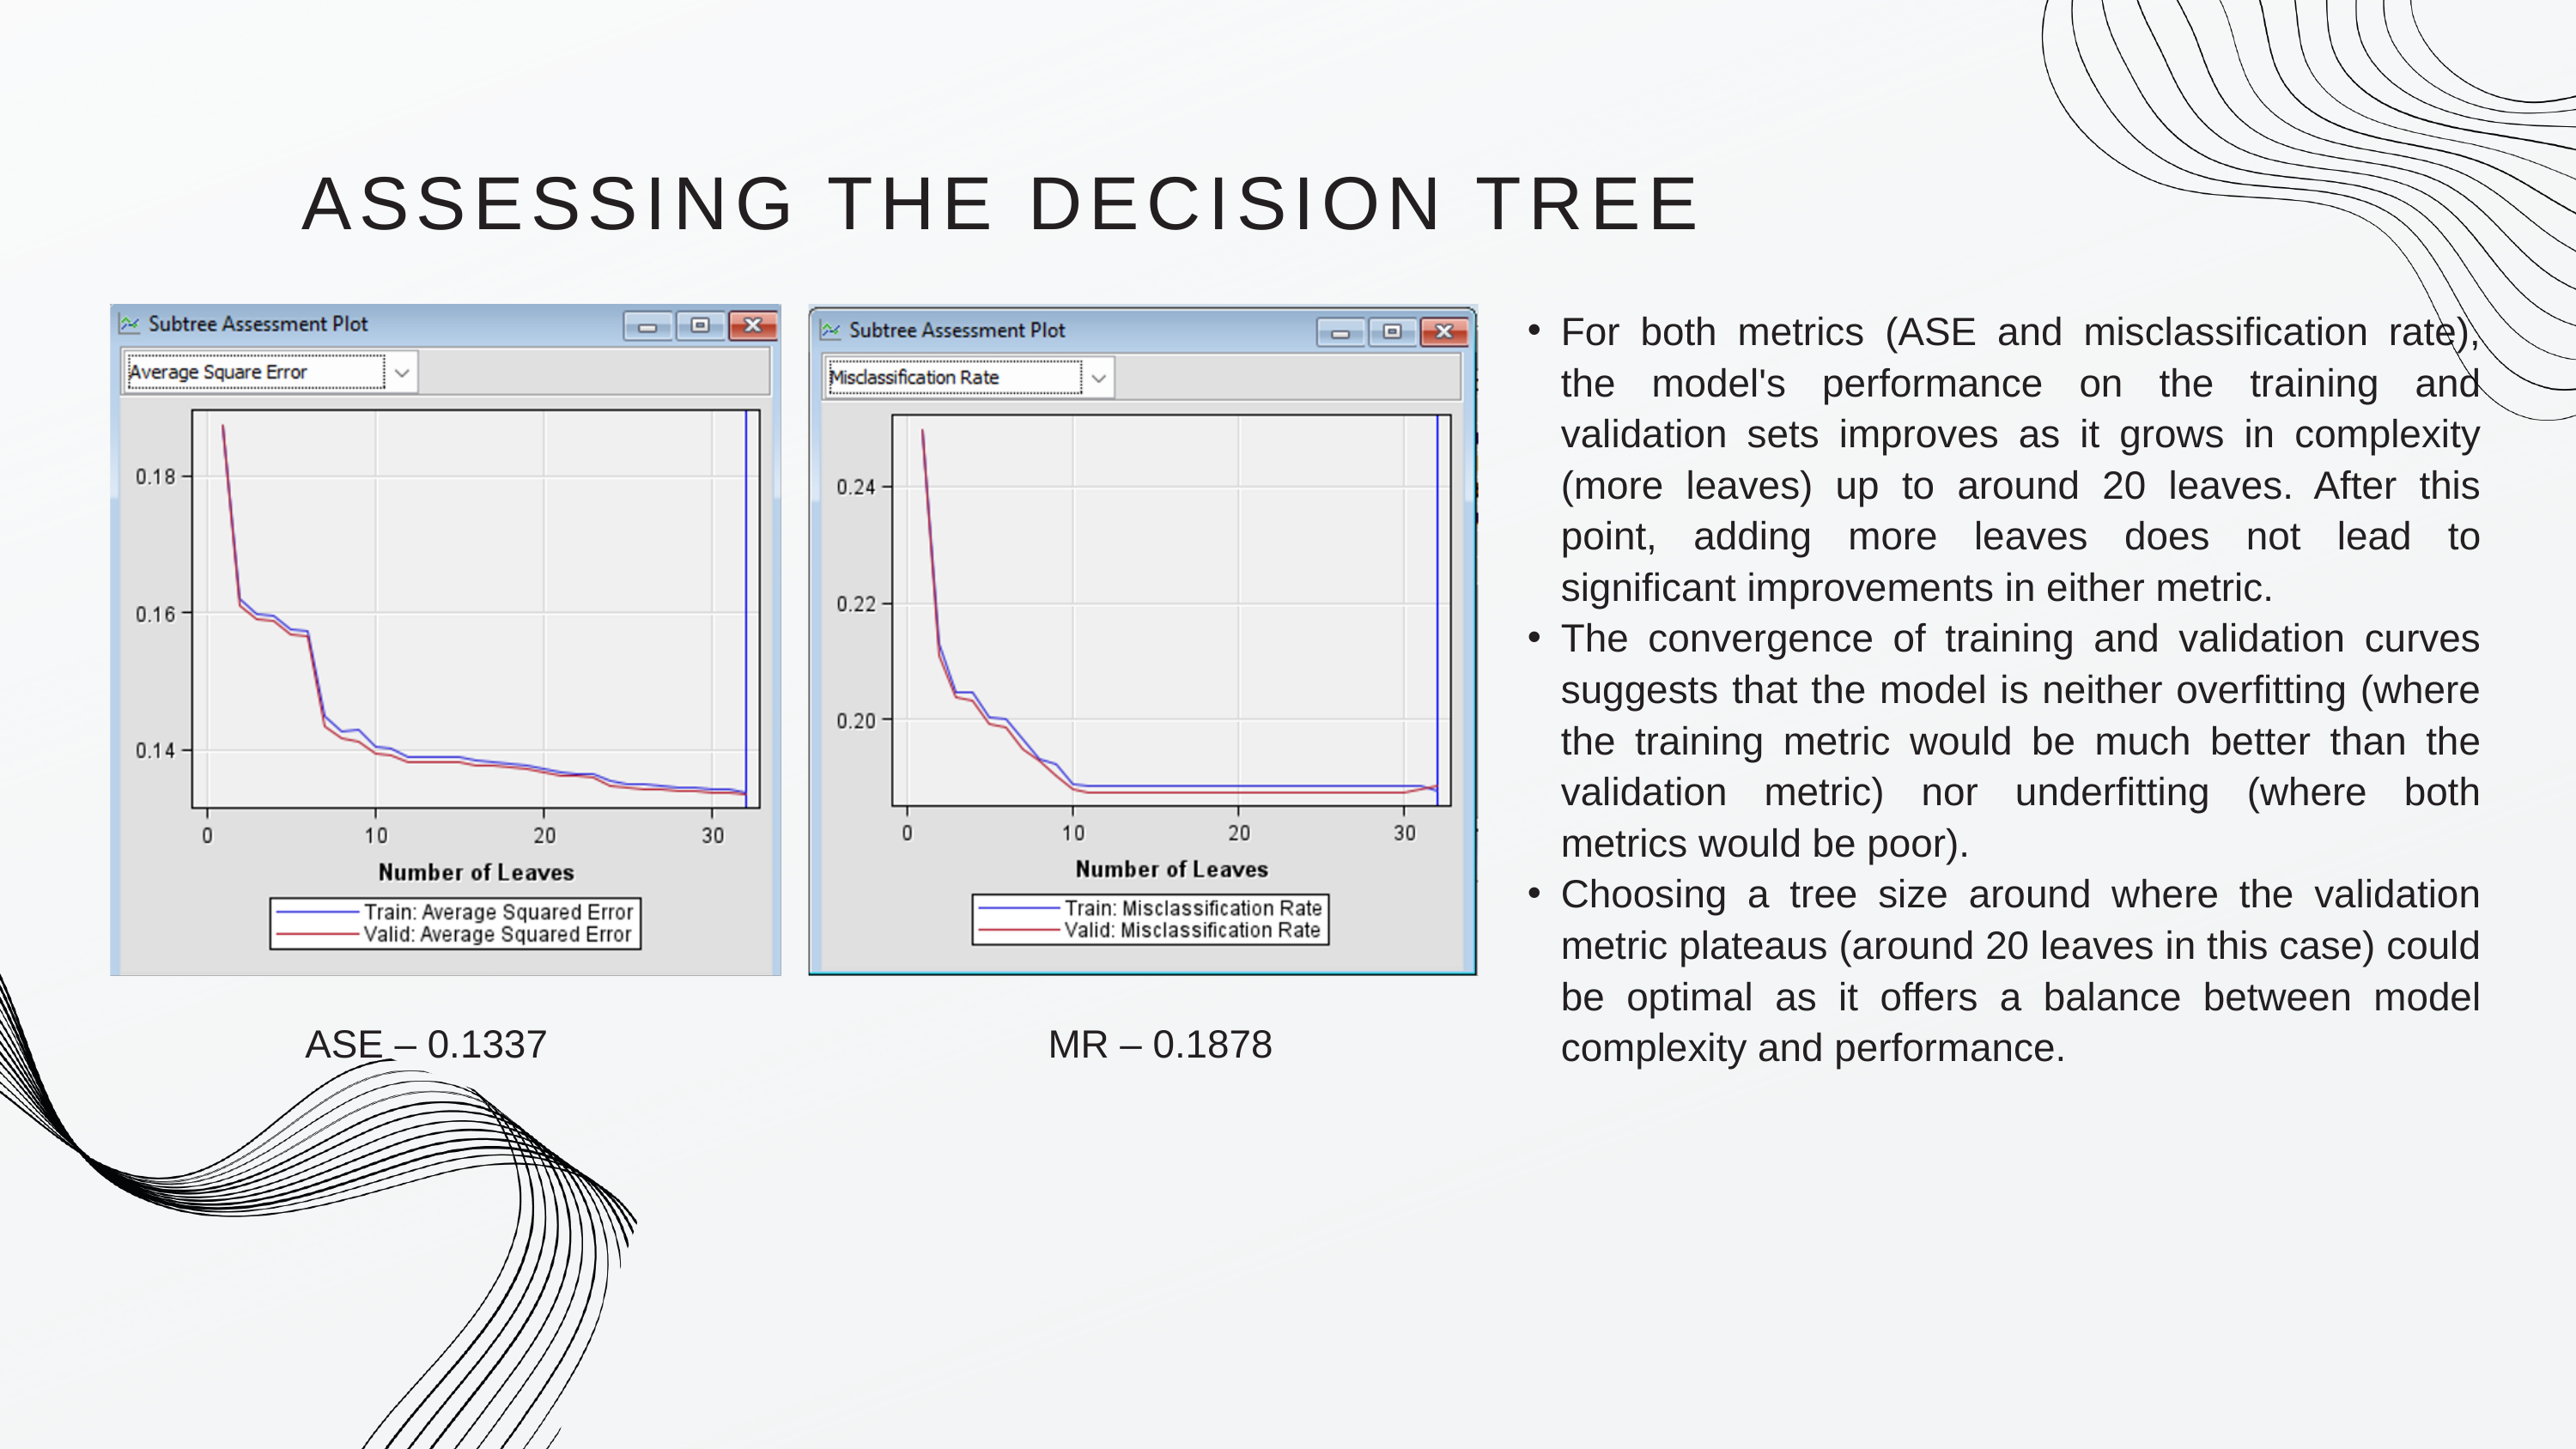

ASSESSING THE DECISION TREE
For both metrics (ASE and misclassification rate), the model's performance on the training and validation sets improves as it grows in complexity (more leaves) up to around 20 leaves. After this point, adding more leaves does not lead to significant improvements in either metric.
The convergence of training and validation curves suggests that the model is neither overfitting (where the training metric would be much better than the validation metric) nor underfitting (where both metrics would be poor).
Choosing a tree size around where the validation metric plateaus (around 20 leaves in this case) could be optimal as it offers a balance between model complexity and performance.

ASE – 0.1337
MR – 0.1878